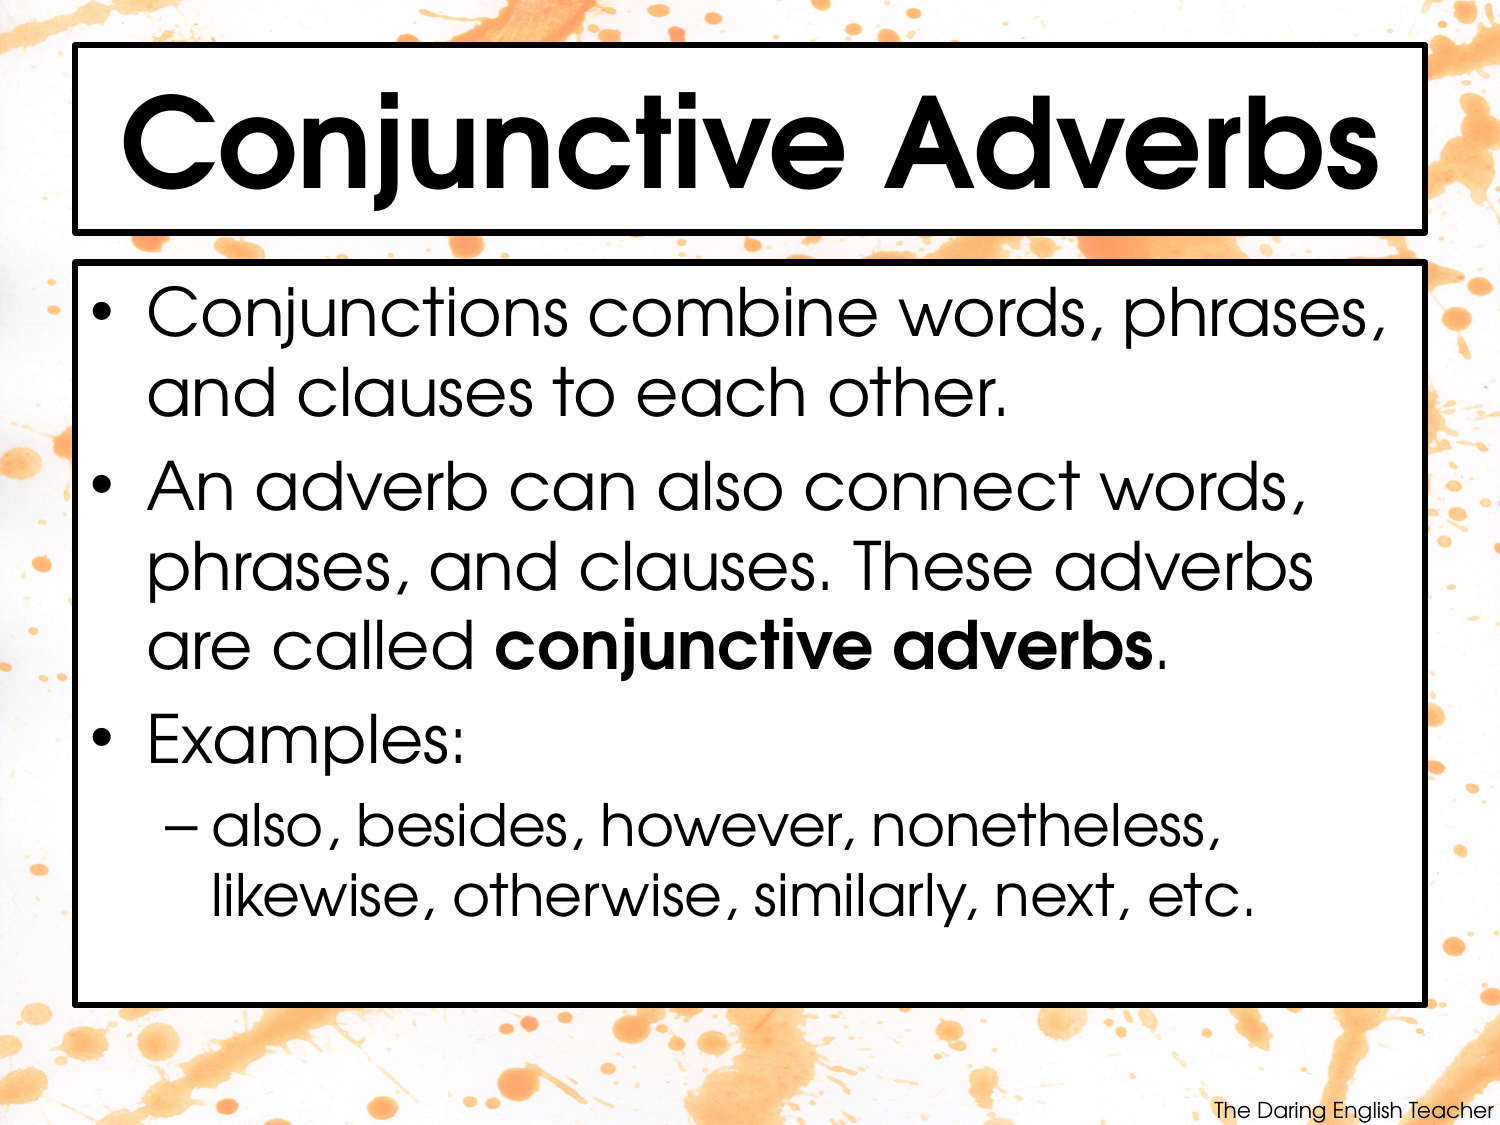

# Conjunctive Adverbs
Conjunctions combine words, phrases, and clauses to each other.
An adverb can also connect words, phrases, and clauses. These adverbs are called conjunctive adverbs.
Examples:
also, besides, however, nonetheless, likewise, otherwise, similarly, next, etc.